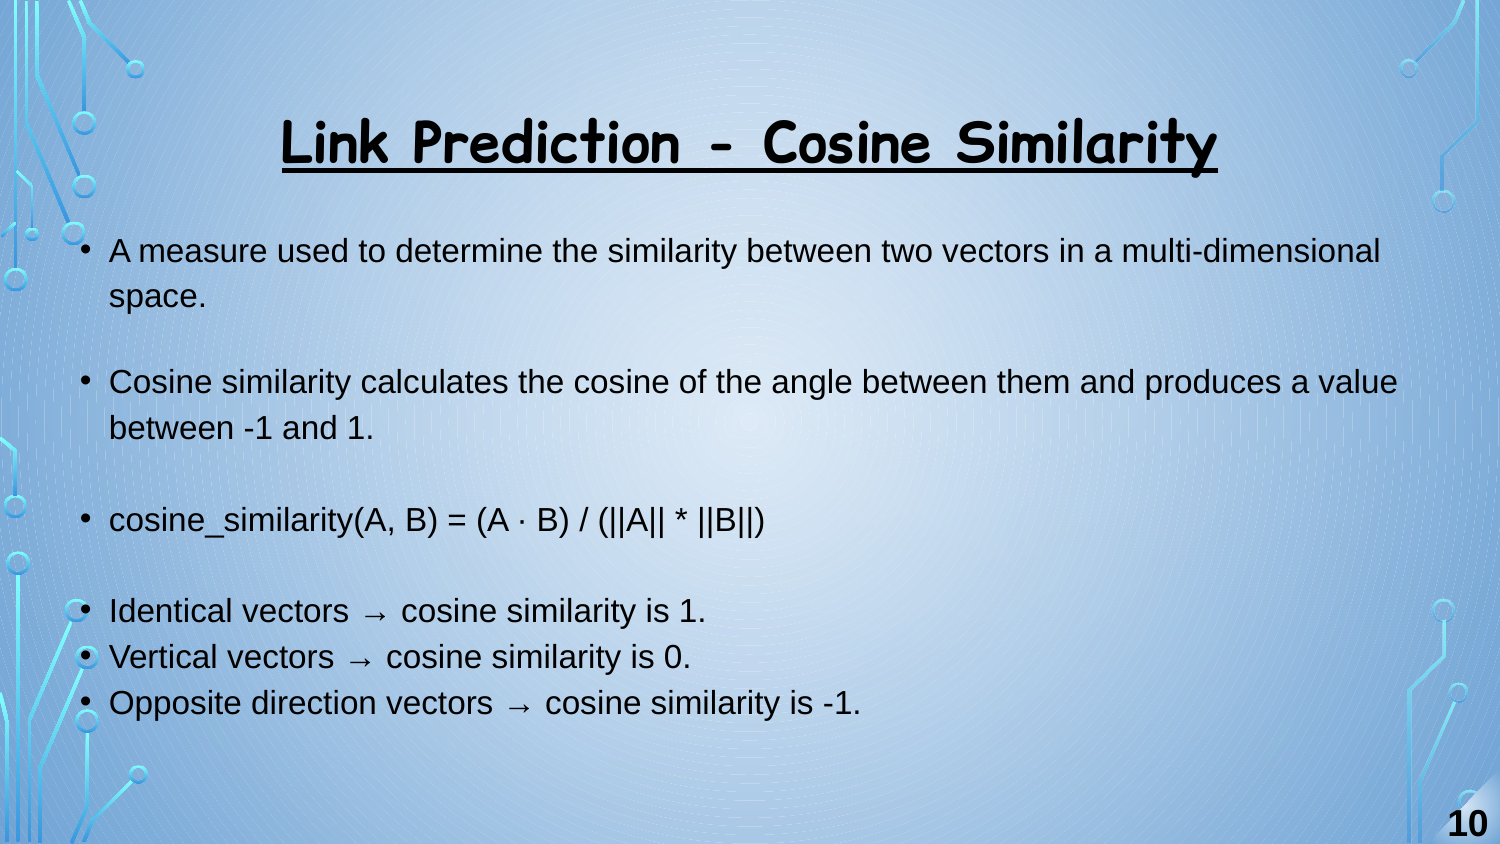

# Link Prediction - Cosine Similarity
A measure used to determine the similarity between two vectors in a multi-dimensional space.
Cosine similarity calculates the cosine of the angle between them and produces a value between -1 and 1.
cosine_similarity(A, B) = (A · B) / (||A|| * ||B||)
Identical vectors → cosine similarity is 1.
Vertical vectors → cosine similarity is 0.
Opposite direction vectors → cosine similarity is -1.

10